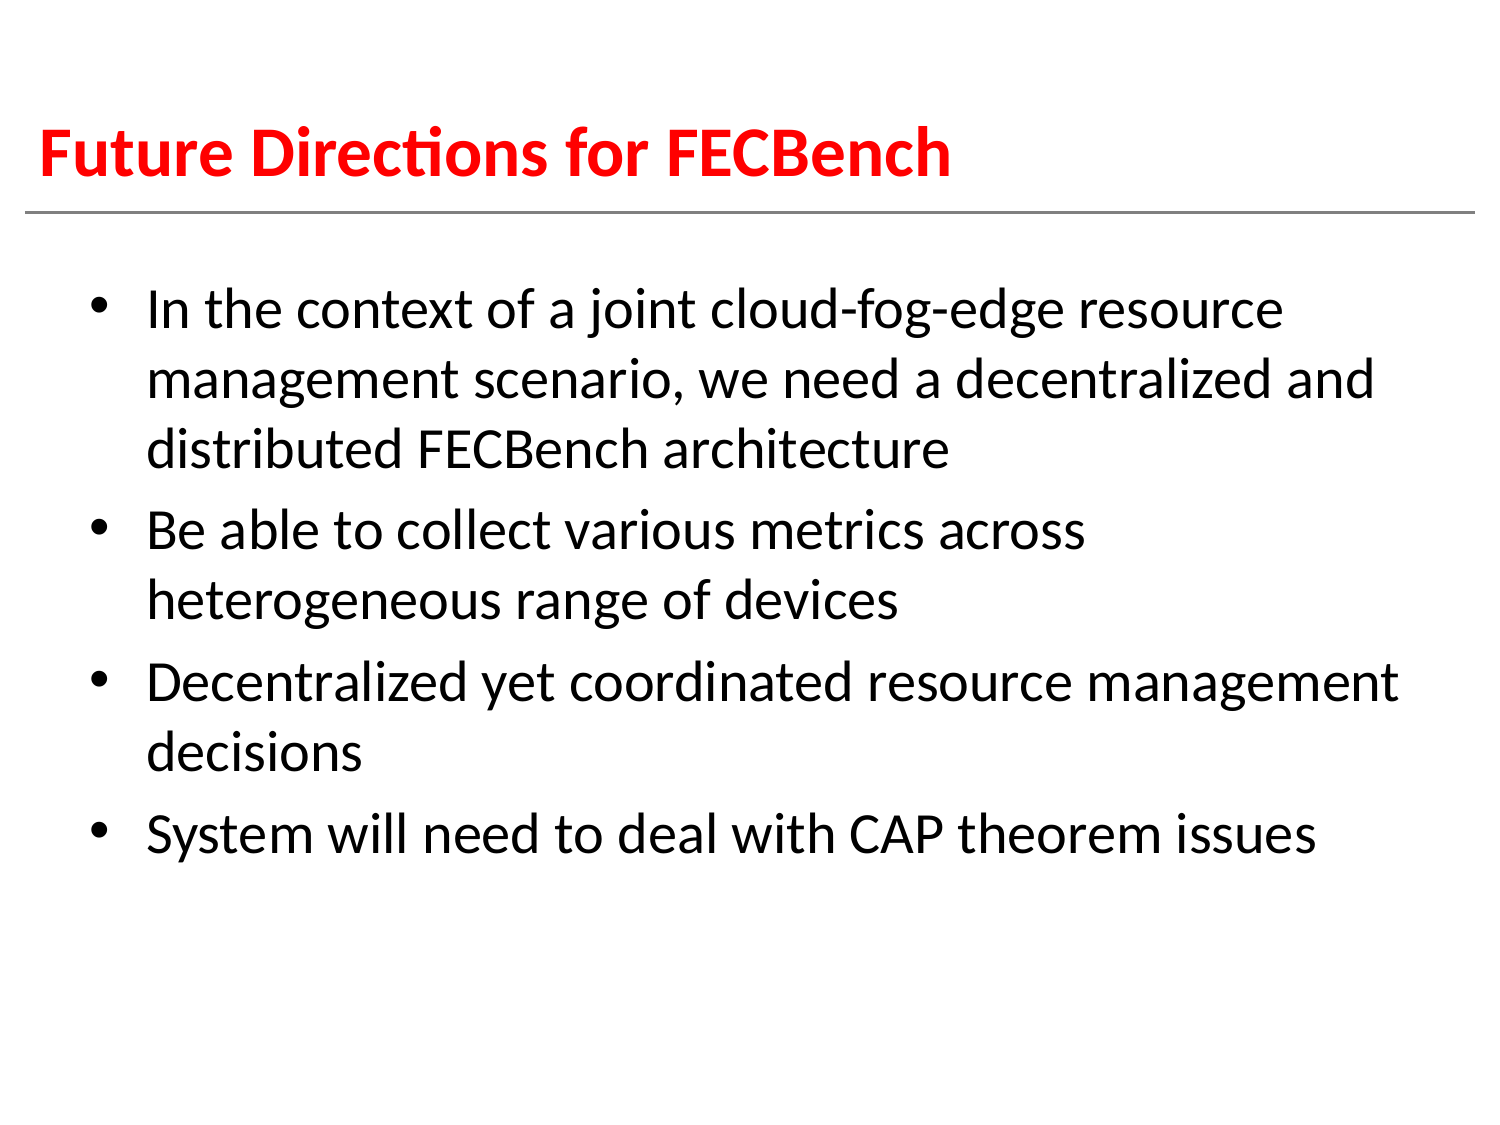

# Future Directions for FECBench
In the context of a joint cloud-fog-edge resource management scenario, we need a decentralized and distributed FECBench architecture
Be able to collect various metrics across heterogeneous range of devices
Decentralized yet coordinated resource management decisions
System will need to deal with CAP theorem issues